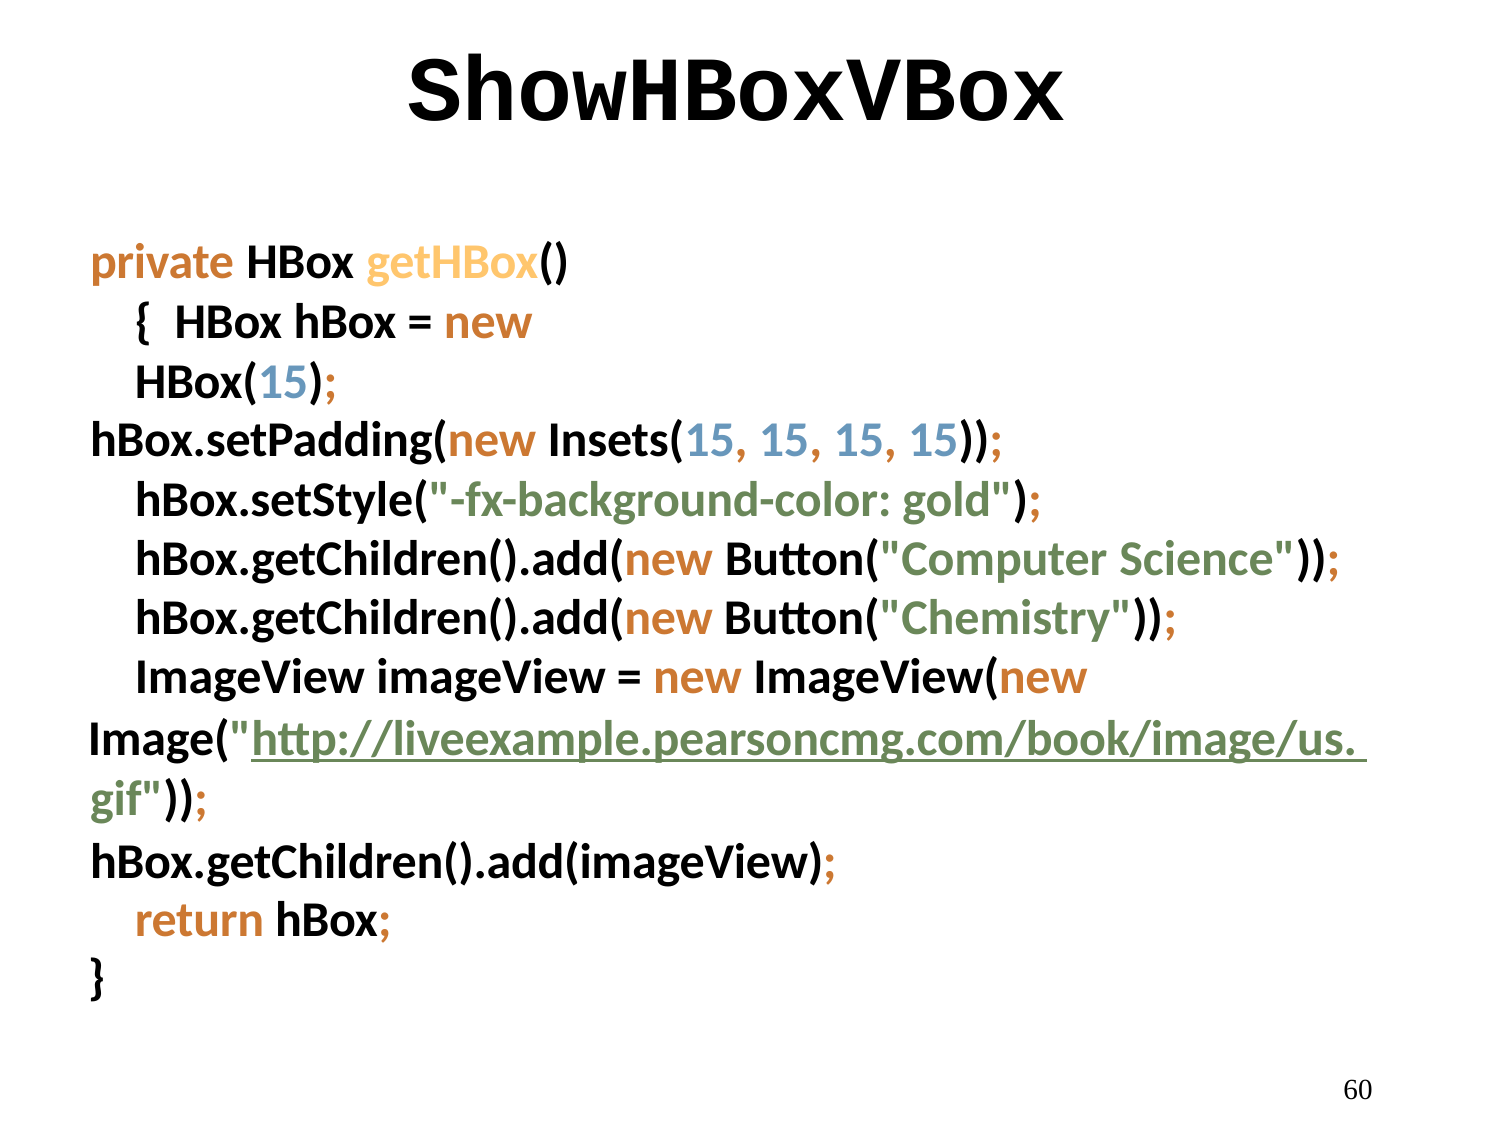

# ShowHBoxVBox
private HBox getHBox() {  HBox hBox = new HBox(15);
hBox.setPadding(new Insets(15, 15, 15, 15));  hBox.setStyle("-fx-background-color: gold");  hBox.getChildren().add(new Button("Computer Science"));  hBox.getChildren().add(new Button("Chemistry"));  ImageView imageView = new ImageView(new
Image("http://liveexample.pearsoncmg.com/book/image/us.  gif"));
hBox.getChildren().add(imageView);  return hBox;
}
60